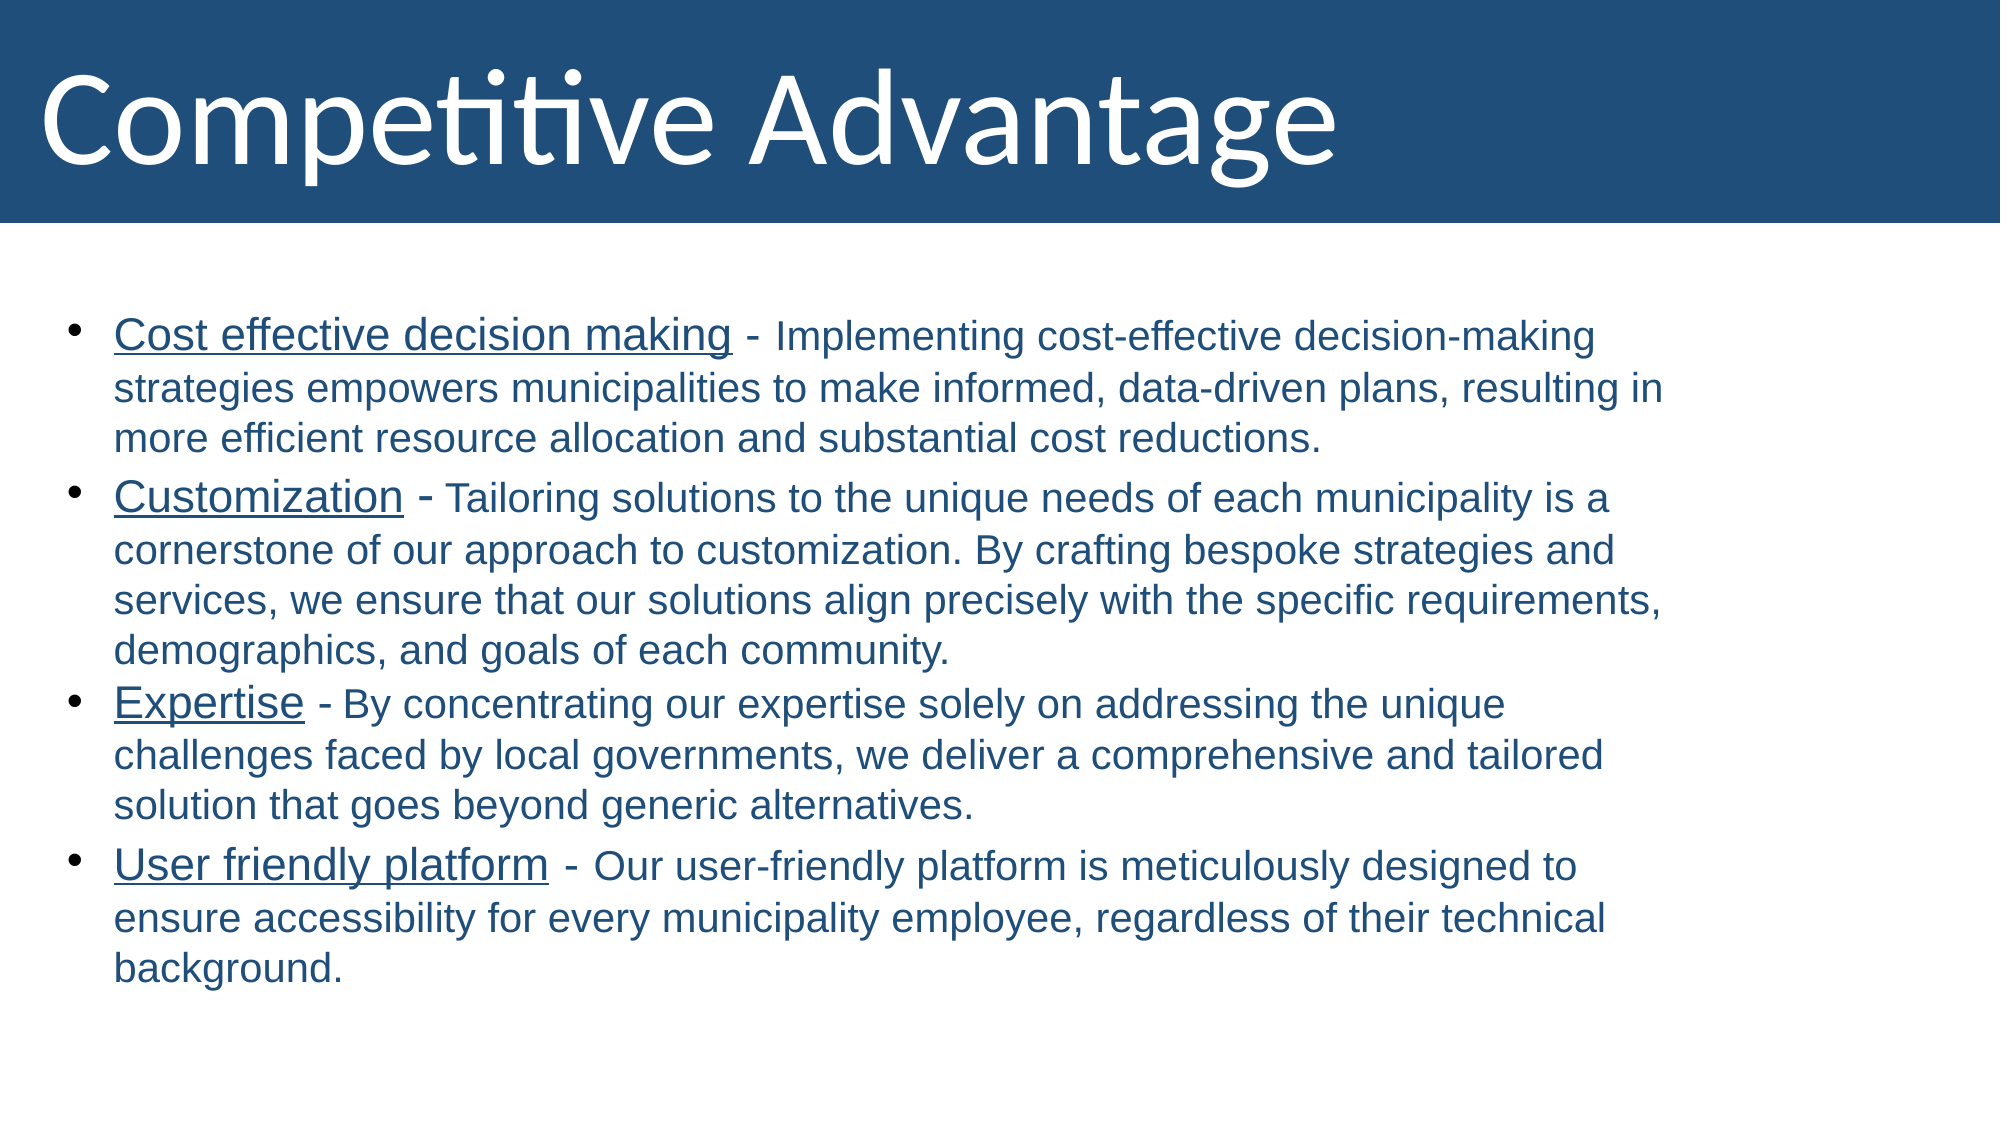

Competitive Advantage
Cost effective decision making - Implementing cost-effective decision-making strategies empowers municipalities to make informed, data-driven plans, resulting in more efficient resource allocation and substantial cost reductions.
Customization - Tailoring solutions to the unique needs of each municipality is a cornerstone of our approach to customization. By crafting bespoke strategies and services, we ensure that our solutions align precisely with the specific requirements, demographics, and goals of each community.
Expertise - By concentrating our expertise solely on addressing the unique challenges faced by local governments, we deliver a comprehensive and tailored solution that goes beyond generic alternatives.
User friendly platform - Our user-friendly platform is meticulously designed to ensure accessibility for every municipality employee, regardless of their technical background.